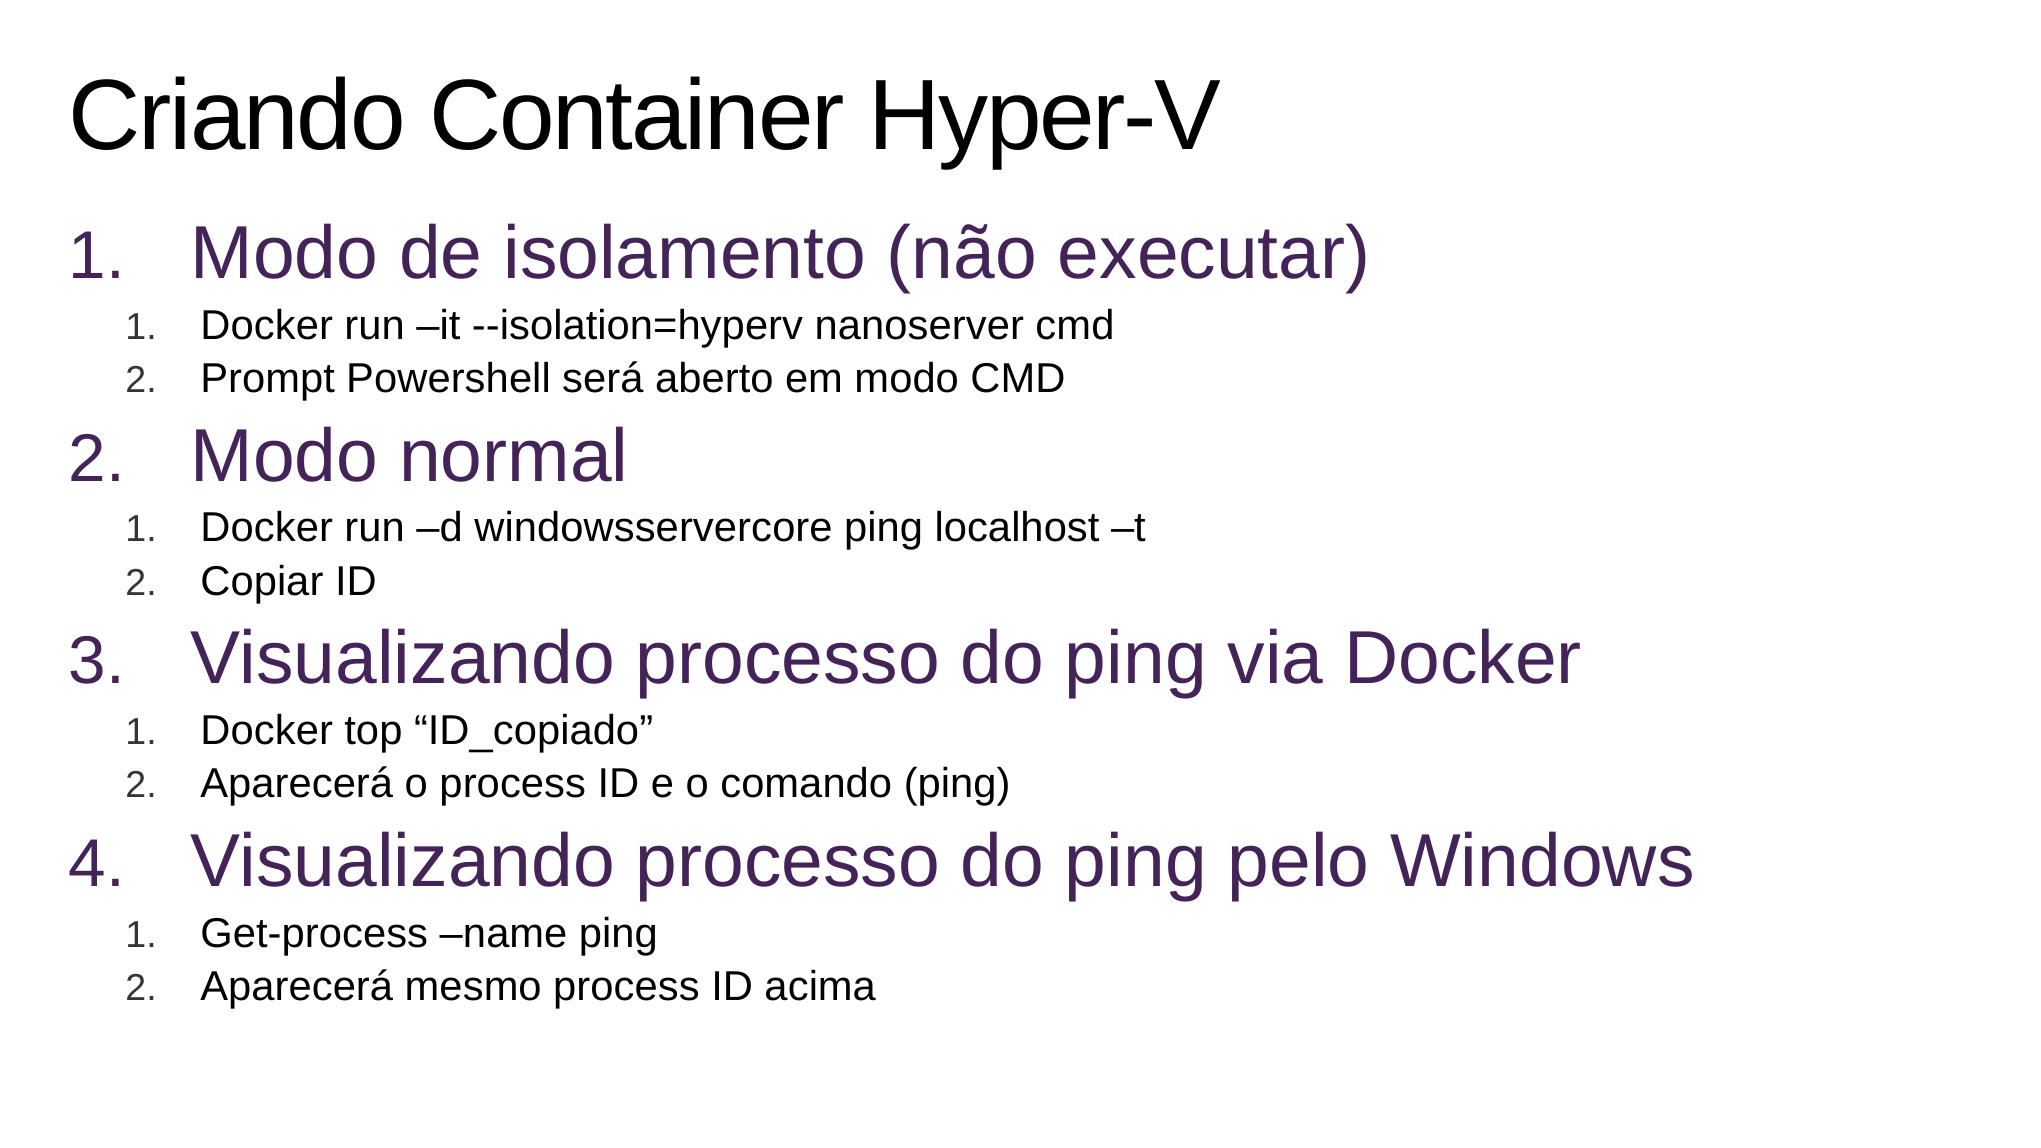

# Criando Container Hyper-V
Modo de isolamento (não executar)
Docker run –it --isolation=hyperv nanoserver cmd
Prompt Powershell será aberto em modo CMD
Modo normal
Docker run –d windowsservercore ping localhost –t
Copiar ID
Visualizando processo do ping via Docker
Docker top “ID_copiado”
Aparecerá o process ID e o comando (ping)
Visualizando processo do ping pelo Windows
Get-process –name ping
Aparecerá mesmo process ID acima